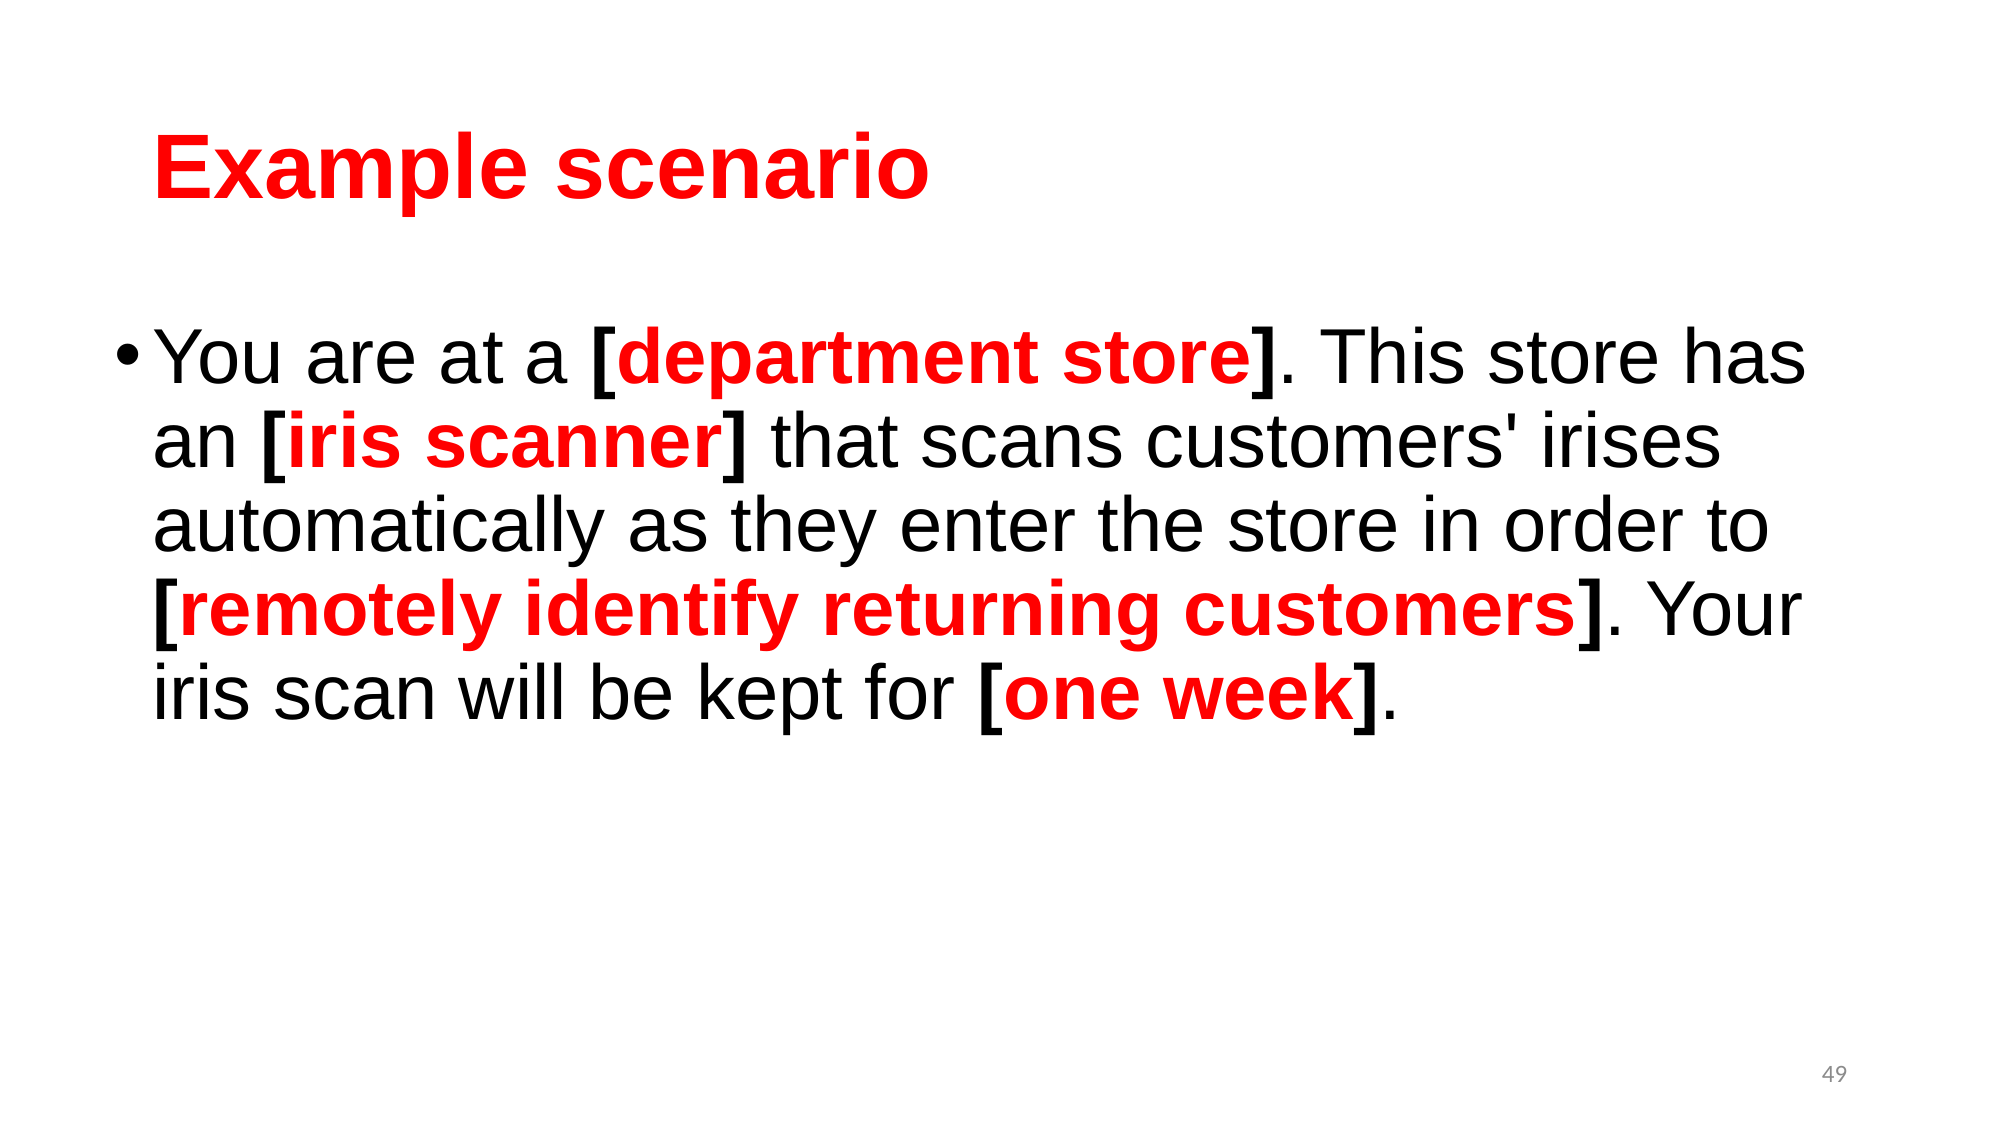

# Example scenario
You are at a [department store]. This store has an [iris scanner] that scans customers' irises automatically as they enter the store in order to [remotely identify returning customers]. Your iris scan will be kept for [one week].
49